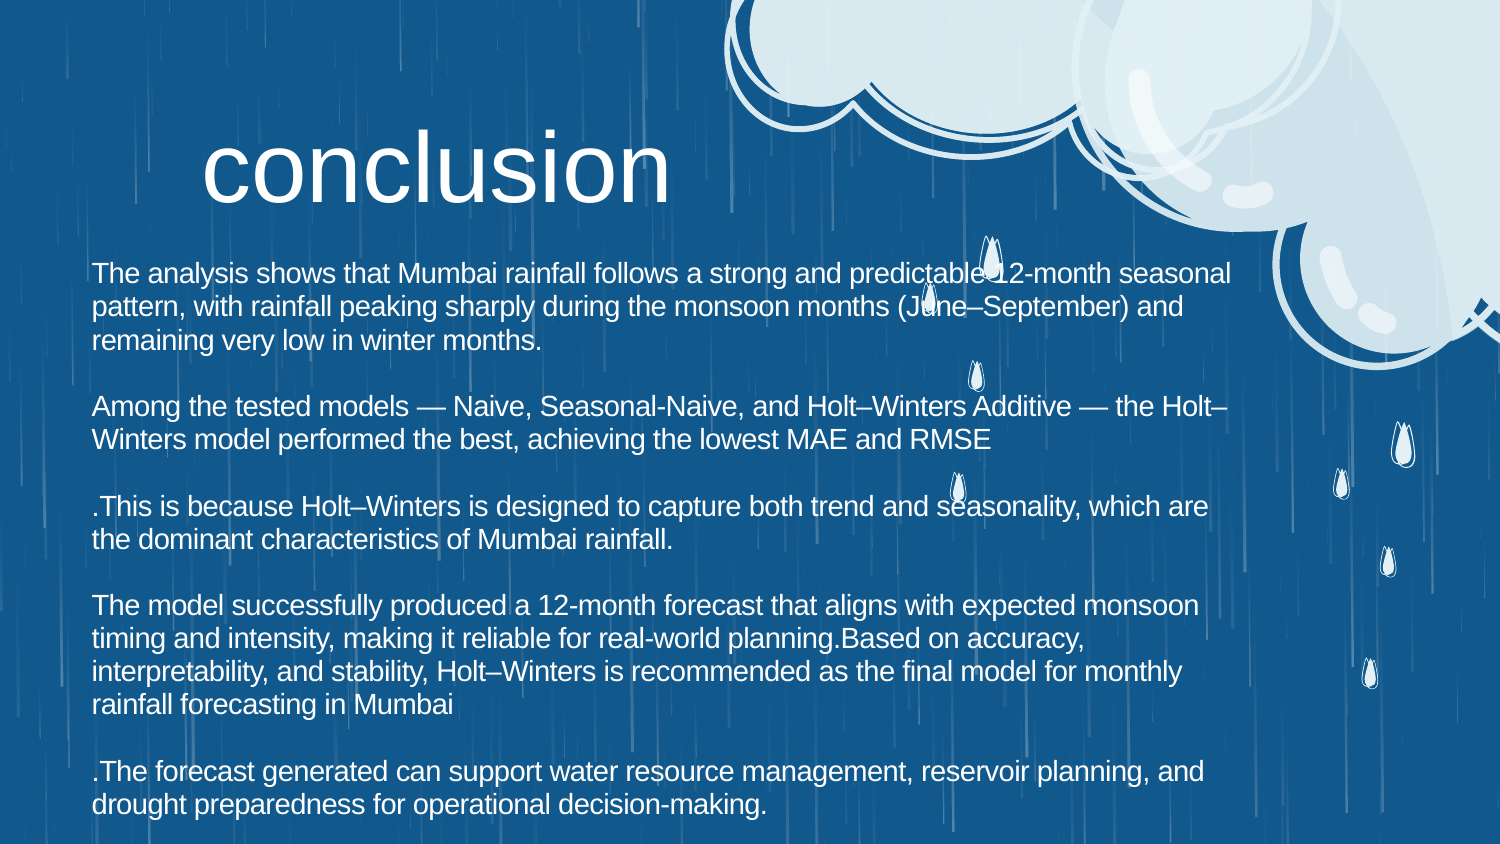

conclusion
The analysis shows that Mumbai rainfall follows a strong and predictable 12-month seasonal pattern, with rainfall peaking sharply during the monsoon months (June–September) and remaining very low in winter months.

Among the tested models — Naive, Seasonal-Naive, and Holt–Winters Additive — the Holt–Winters model performed the best, achieving the lowest MAE and RMSE

.This is because Holt–Winters is designed to capture both trend and seasonality, which are the dominant characteristics of Mumbai rainfall.

The model successfully produced a 12-month forecast that aligns with expected monsoon timing and intensity, making it reliable for real-world planning.Based on accuracy, interpretability, and stability, Holt–Winters is recommended as the final model for monthly rainfall forecasting in Mumbai

.The forecast generated can support water resource management, reservoir planning, and drought preparedness for operational decision-making.